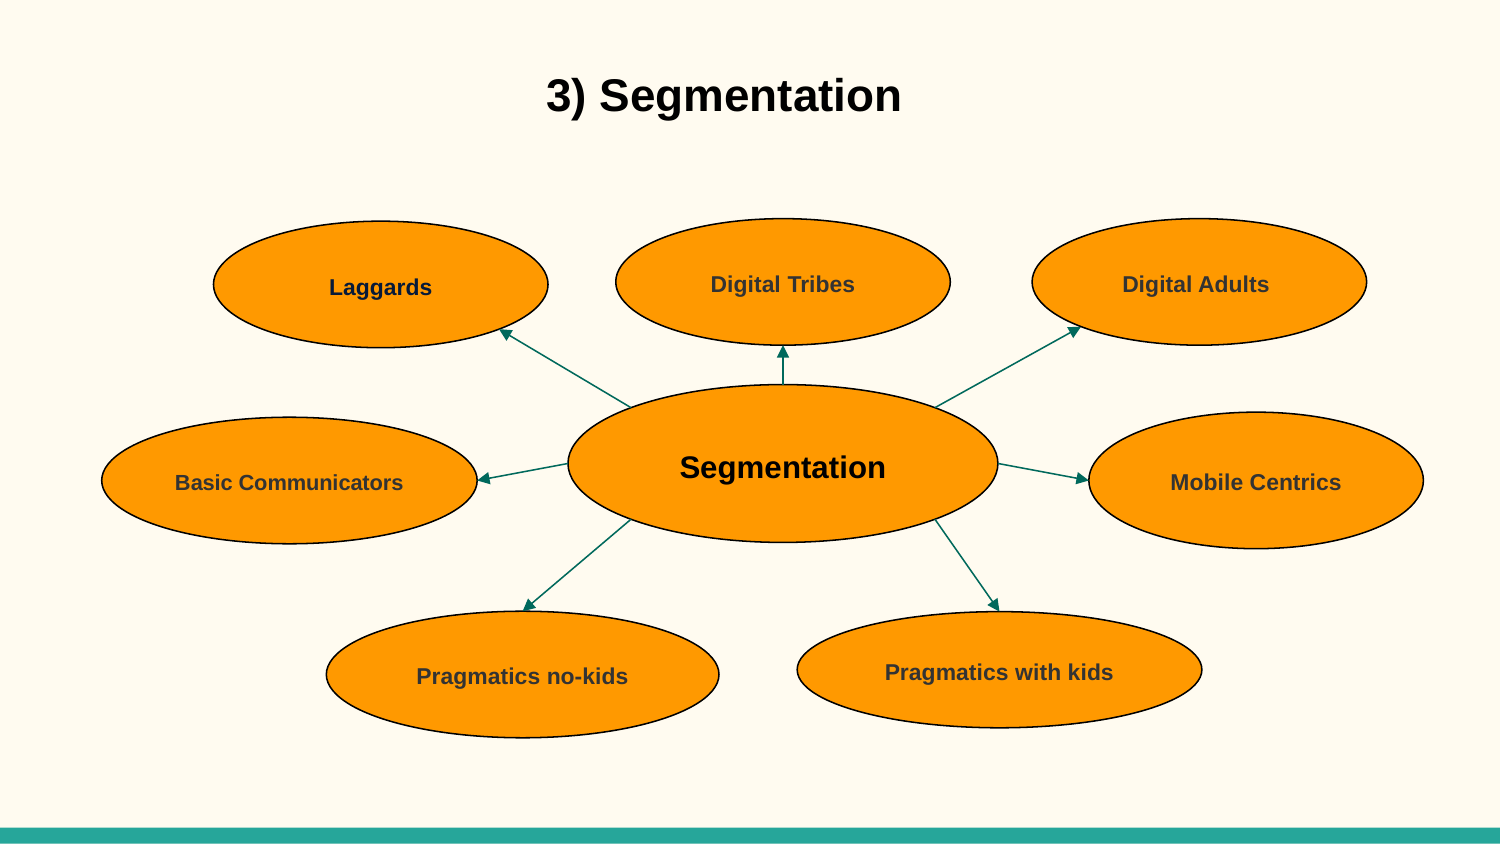

# 3) Segmentation
Digital Tribes
Digital Adults
Laggards
Segmentation
Mobile Centrics
Basic Communicators
Pragmatics no-kids
Pragmatics with kids